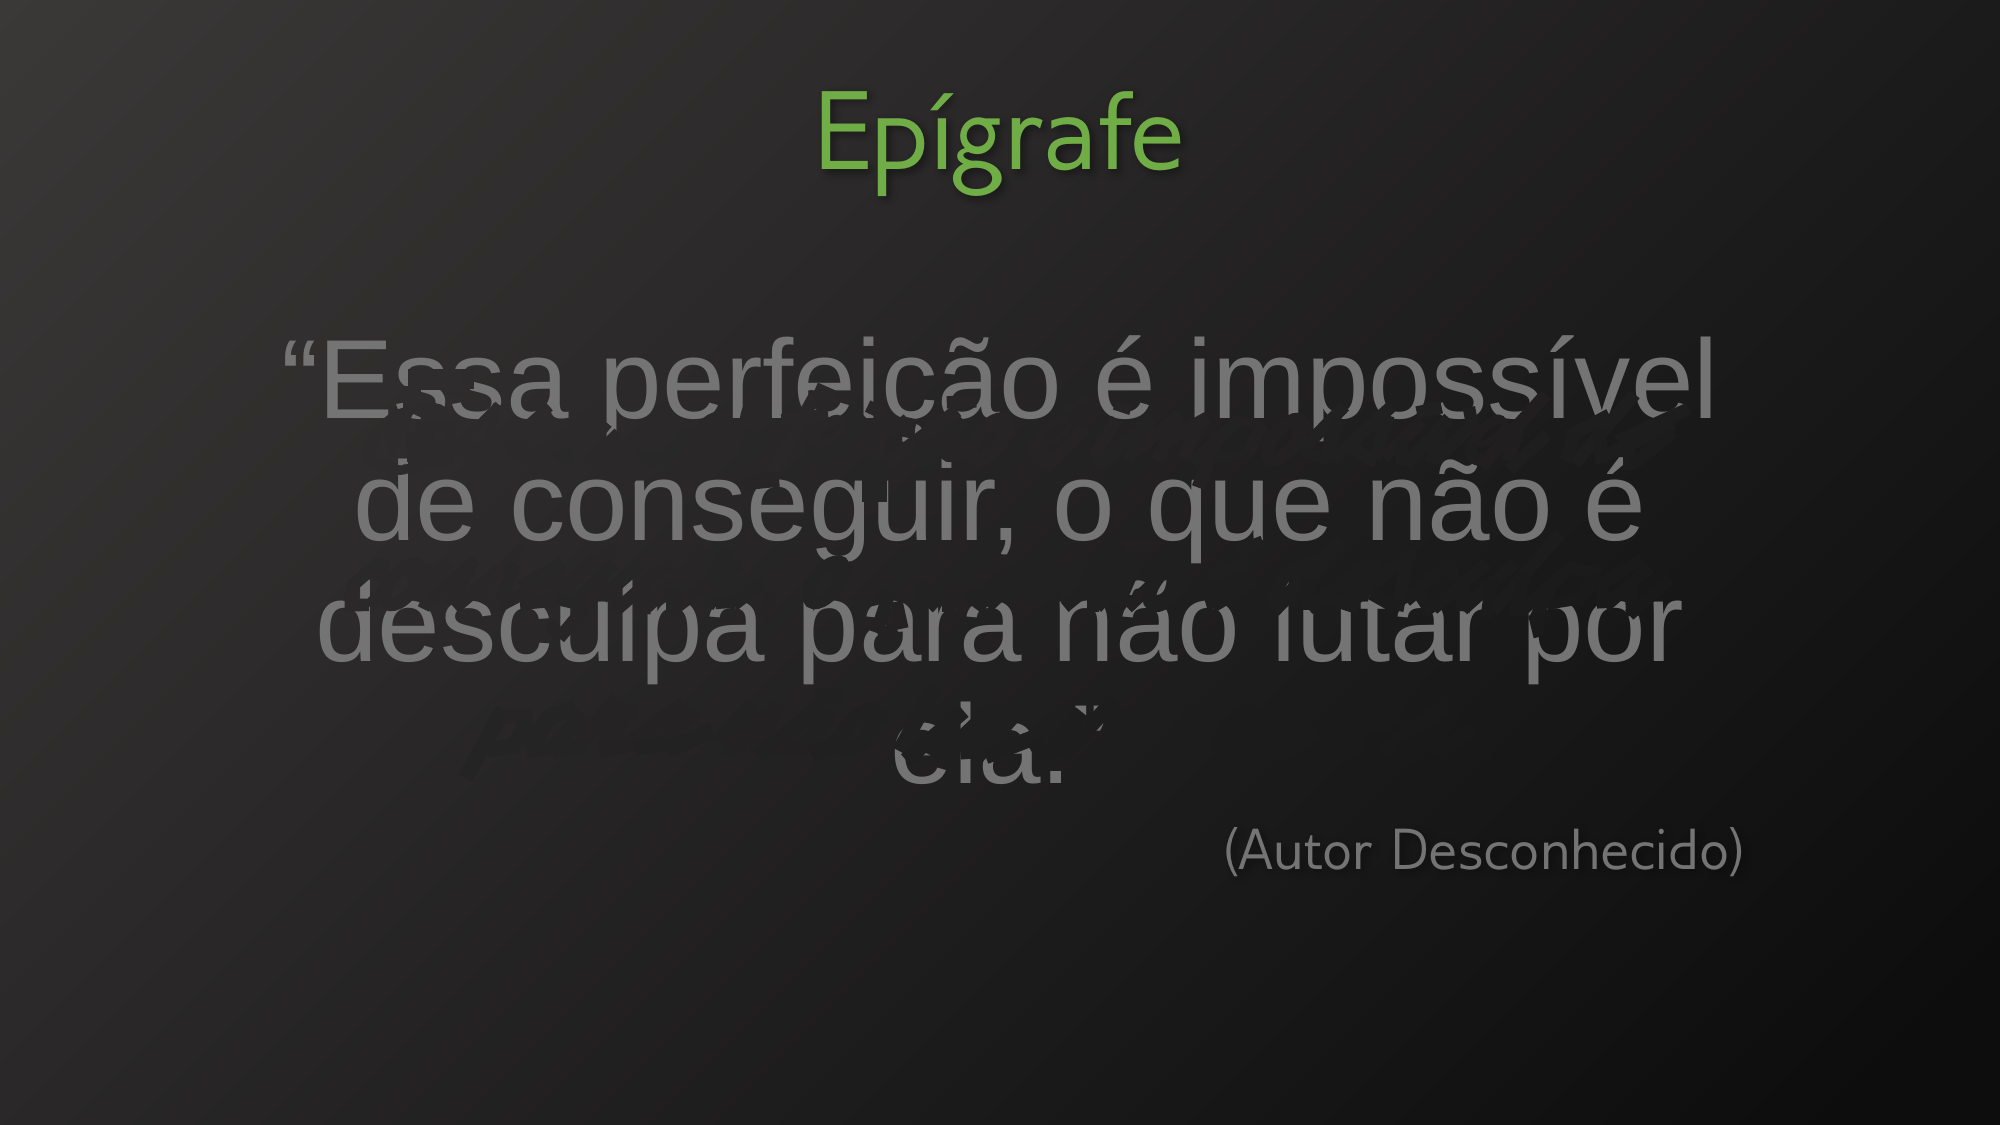

Epígrafe
# “Essa perfeição é impossível de conseguir, o que não é desculpa para não lutar por ela.”

(Autor Desconhecido)